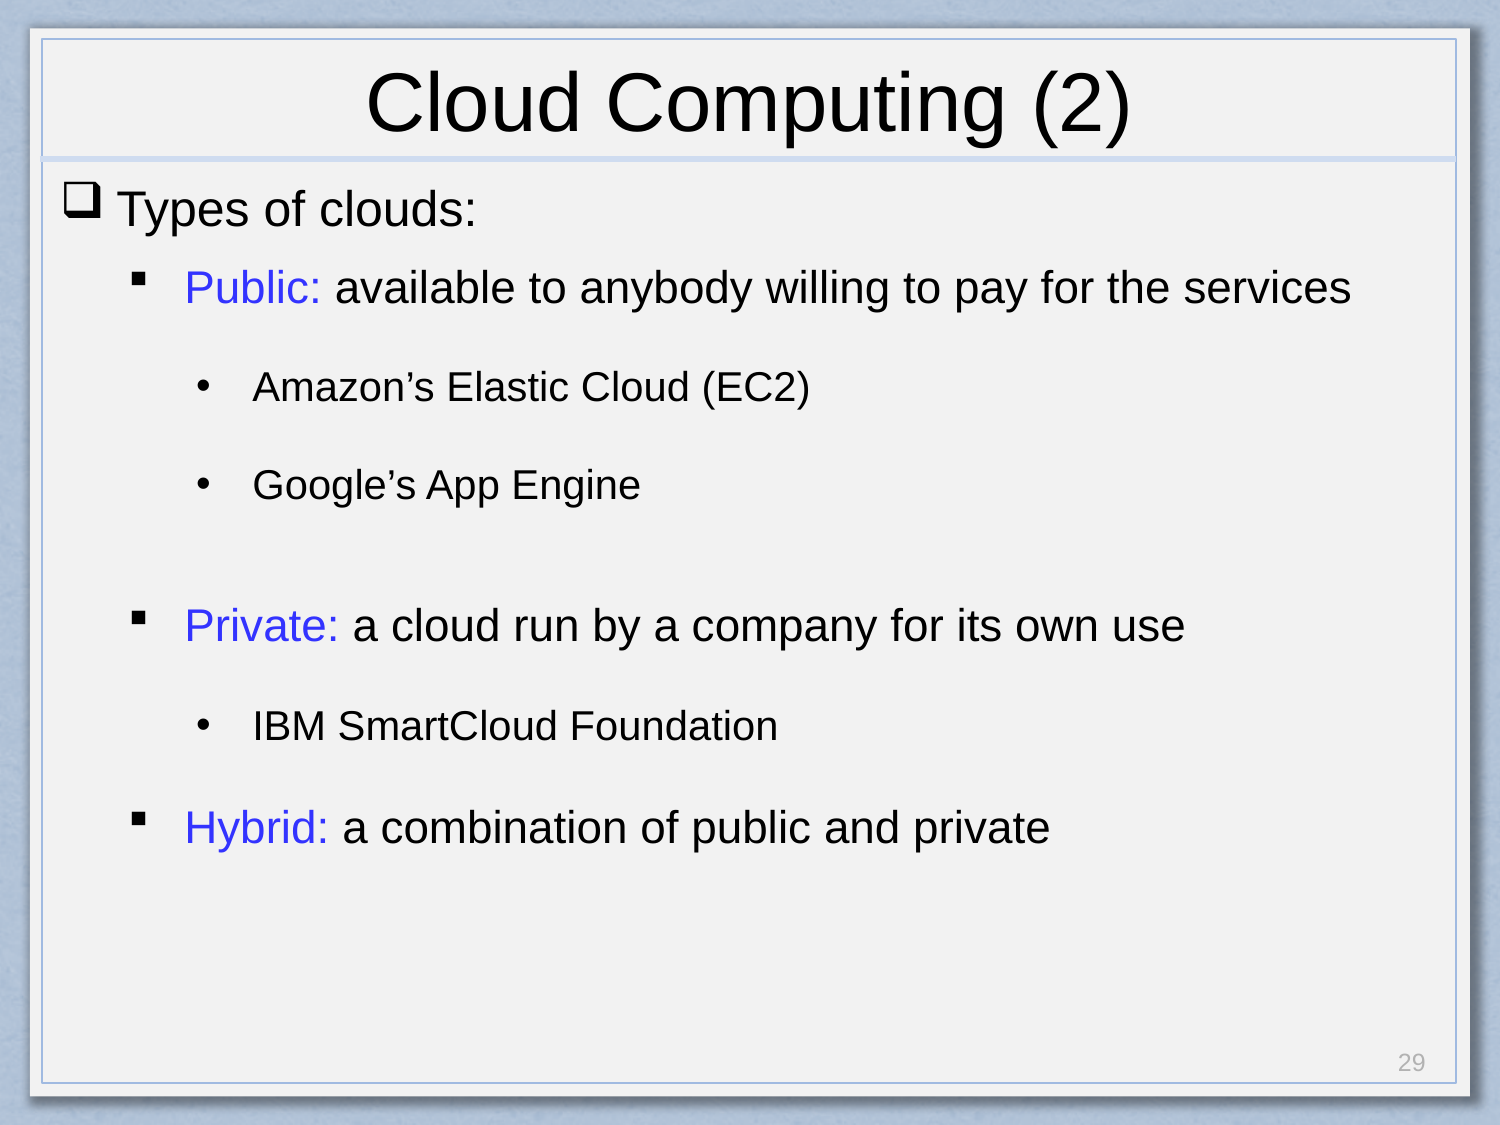

# Cloud Computing (2)
Types of clouds:

Public: available to anybody willing to pay for the services

Amazon’s Elastic Cloud (EC2)

Google’s App Engine

Private: a cloud run by a company for its own use

IBM SmartCloud Foundation

Hybrid: a combination of public and private
29